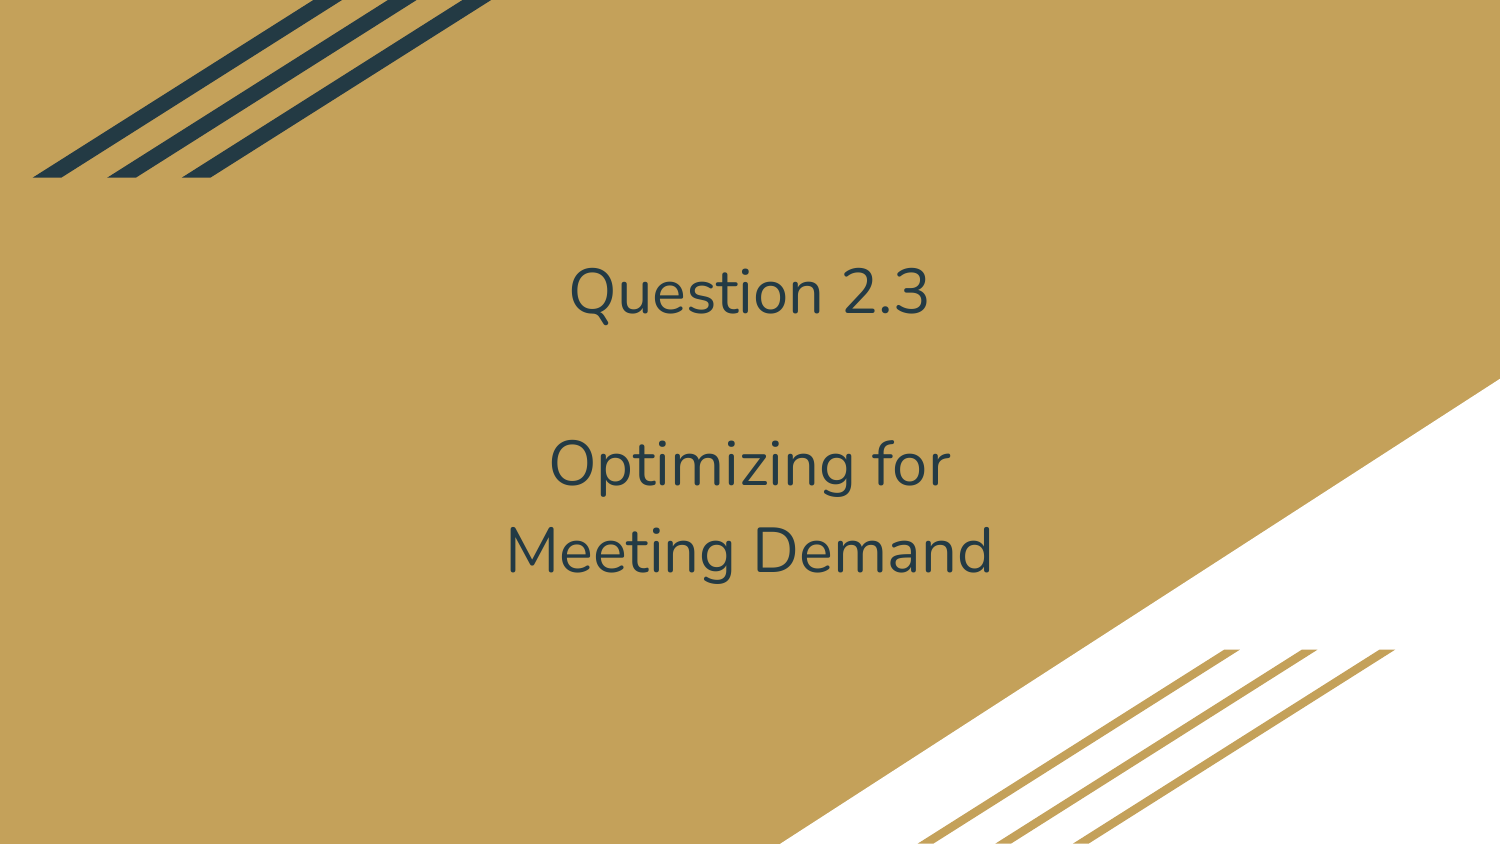

# Question 2.3

Optimizing for
Meeting Demand